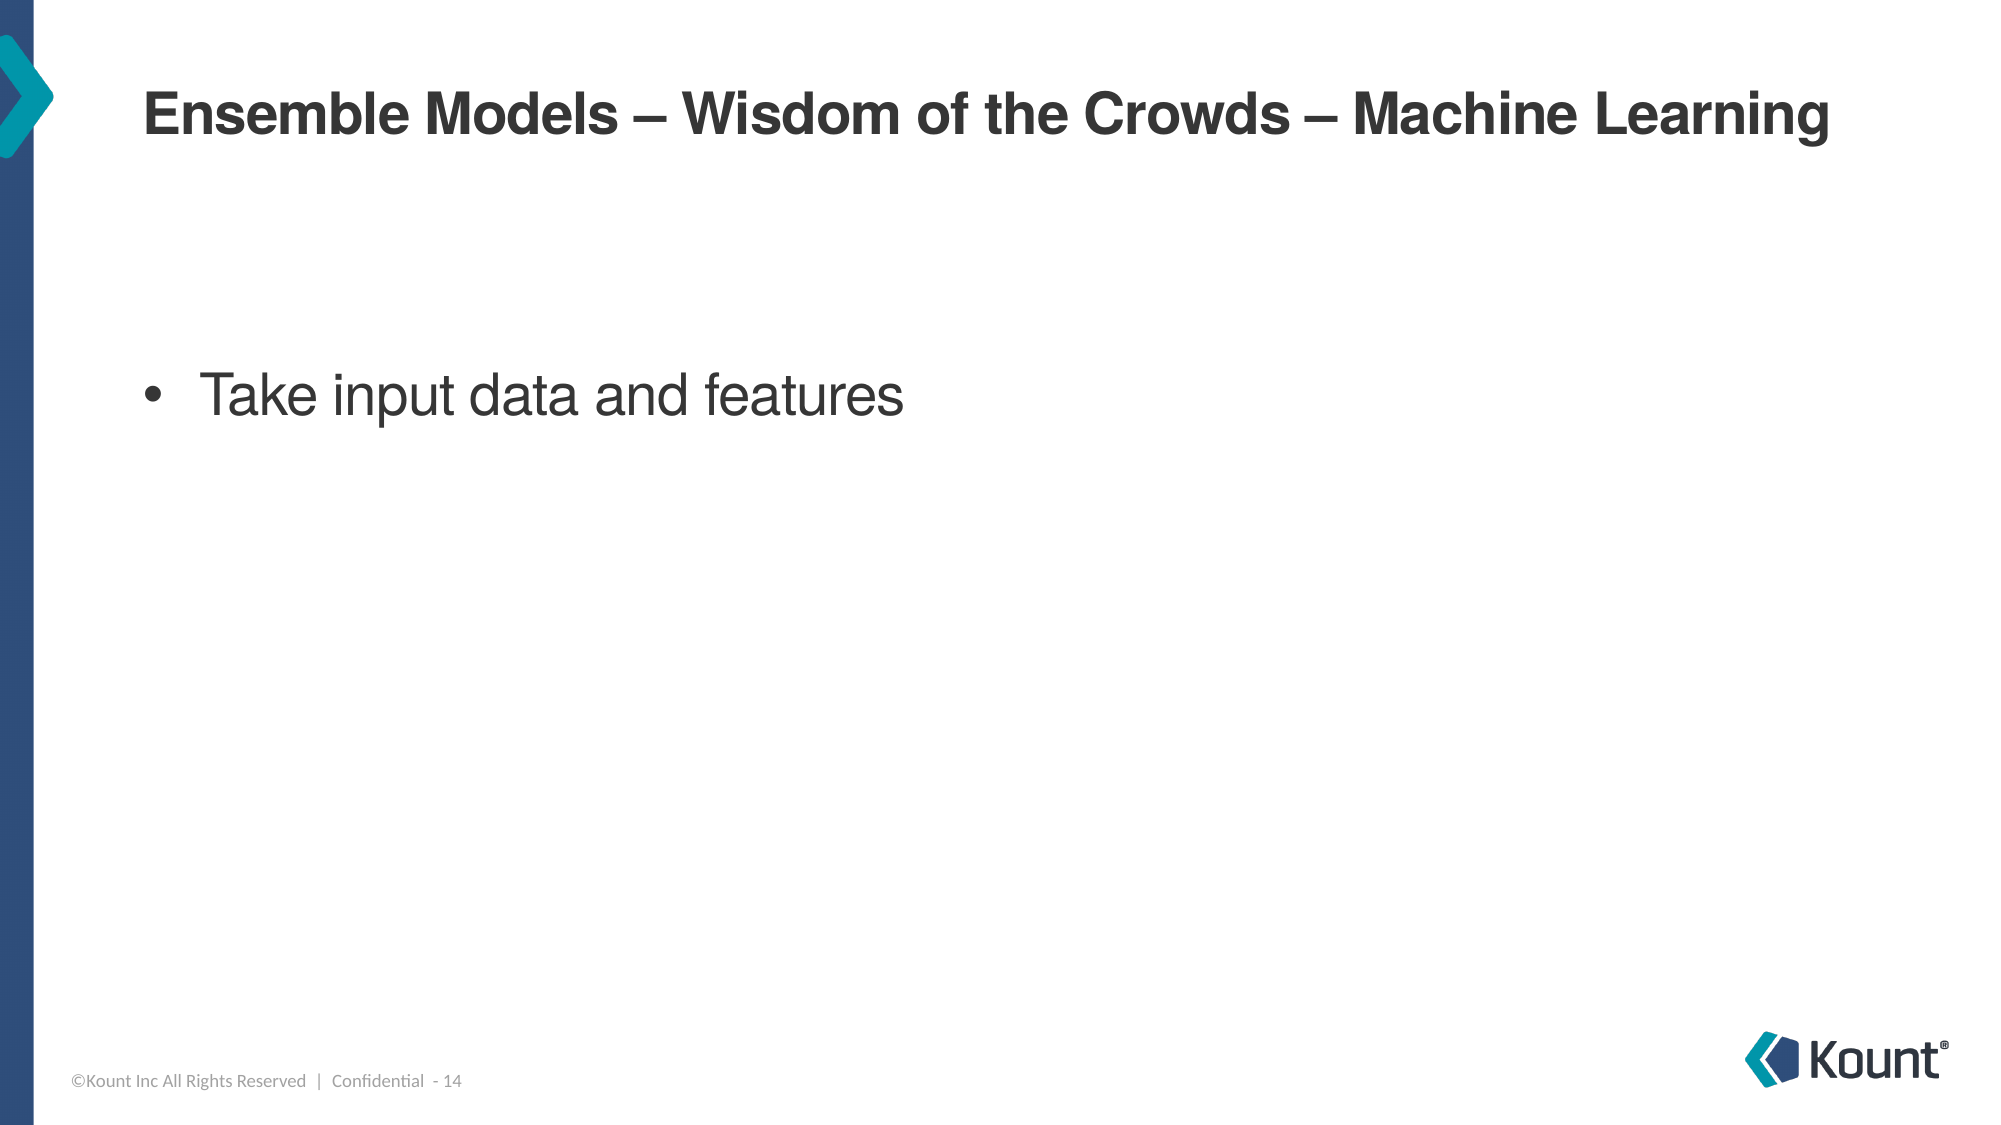

# Ensemble Models – Wisdom of the Crowds – Machine Learning
Take input data and features